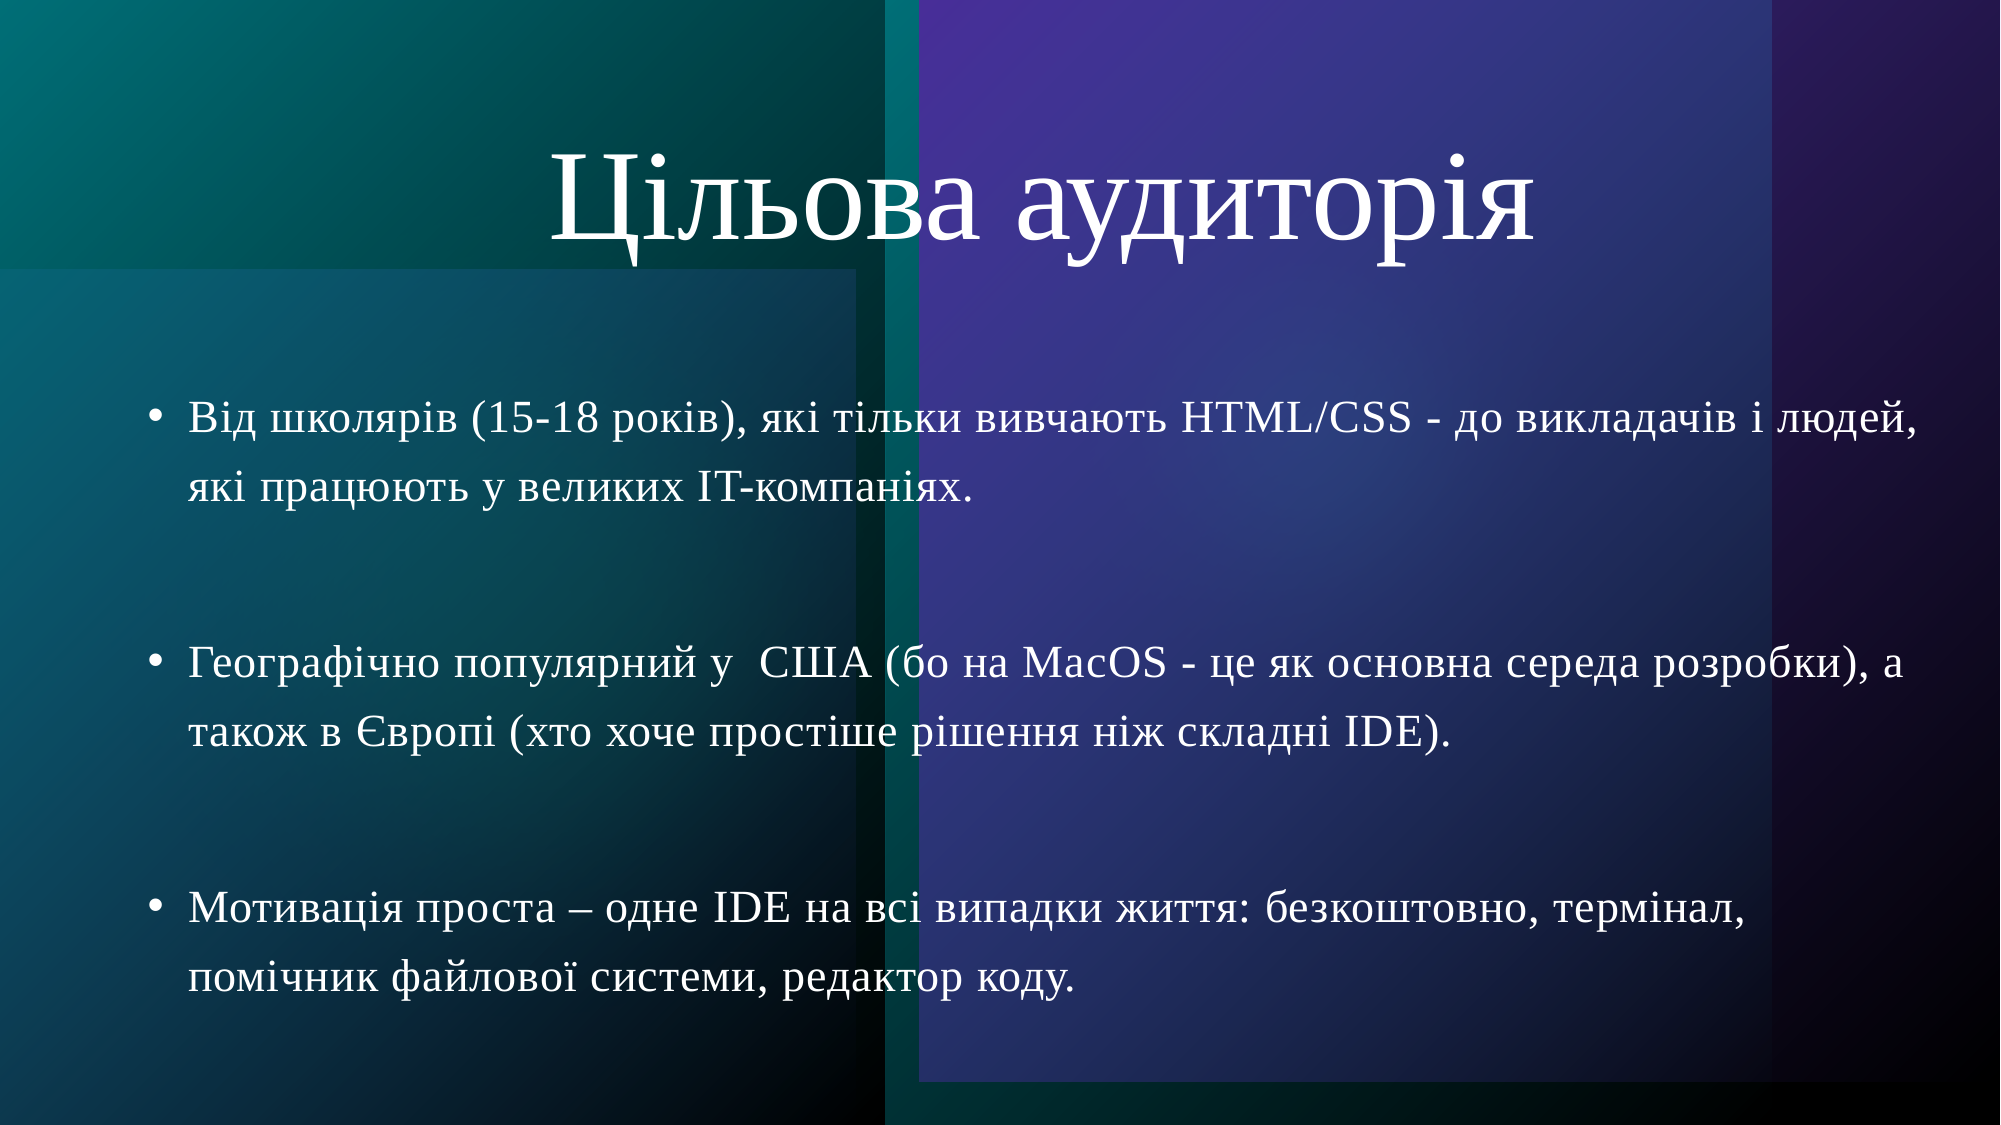

# Цільова аудиторія
Від школярів (15-18 років), які тільки вивчають HTML/CSS - до викладачів і людей, які працюють у великих IT-компаніях.

Географічно популярний у  США (бо на MacOS - це як основна середа розробки), а також в Європі (хто хоче простіше рішення ніж складні IDE).

Мотивація проста – одне IDE на всі випадки життя: безкоштовно, термінал, помічник файлової системи, редактор коду.